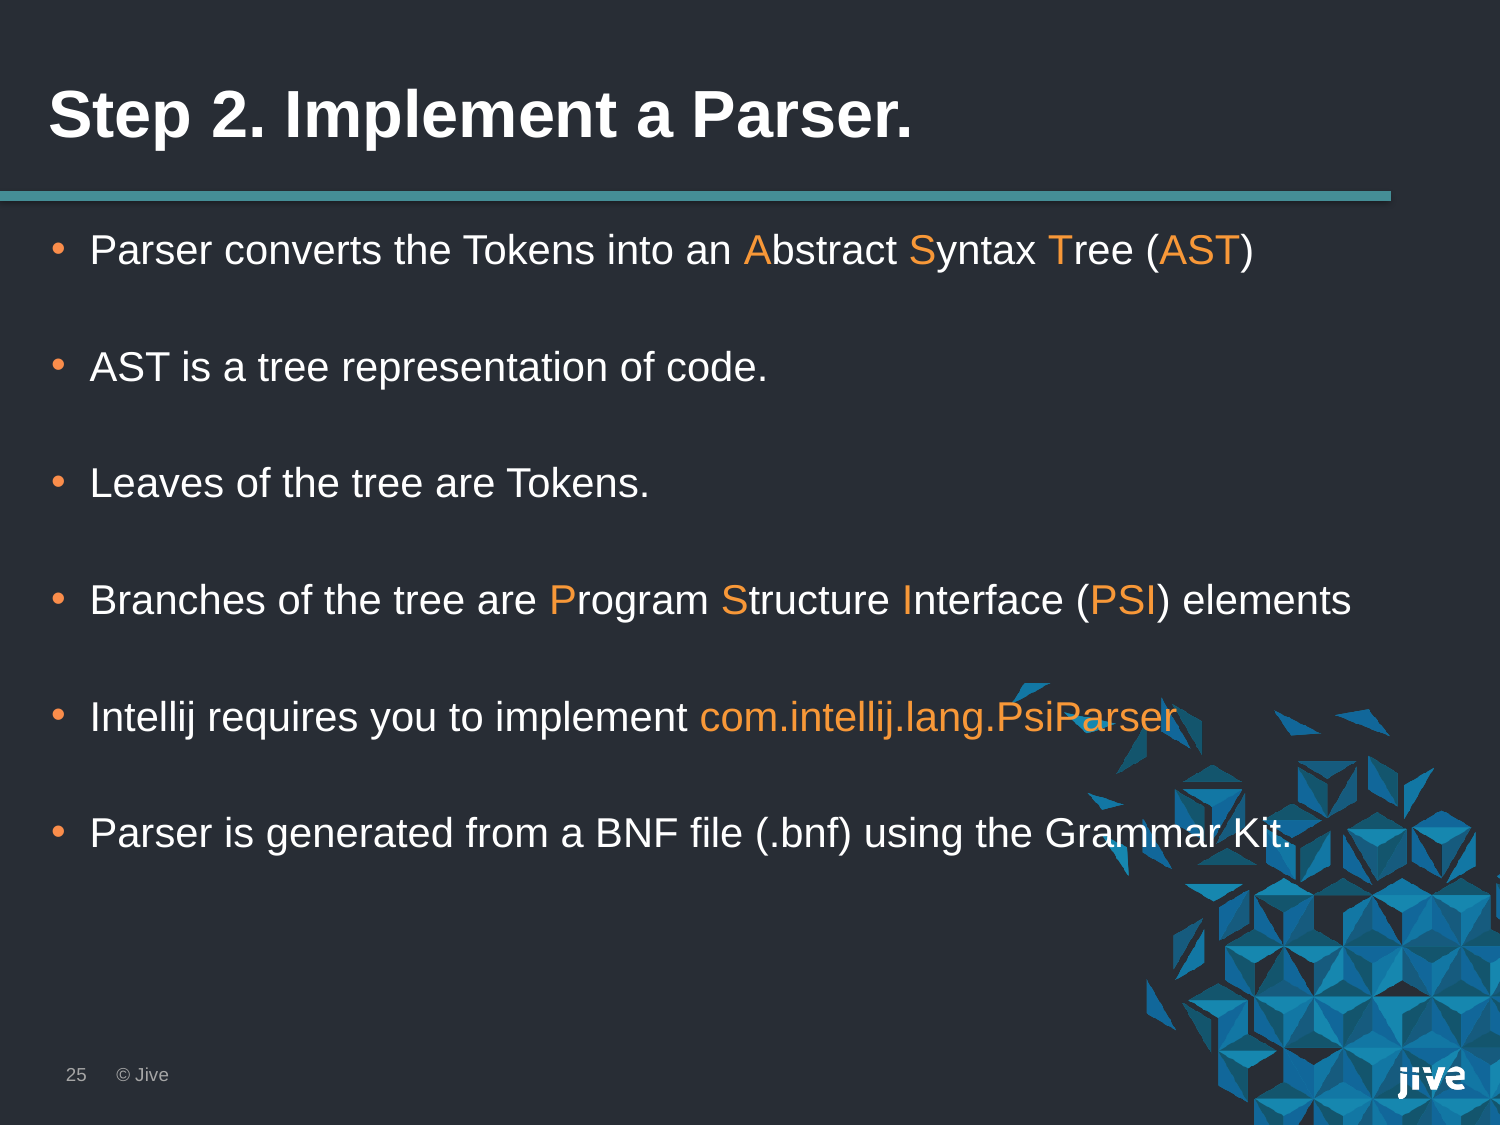

# Step 2. Implement a Parser.
Parser converts the Tokens into an Abstract Syntax Tree (AST)

AST is a tree representation of code.

Leaves of the tree are Tokens.

Branches of the tree are Program Structure Interface (PSI) elements

Intellij requires you to implement com.intellij.lang.PsiParser

Parser is generated from a BNF file (.bnf) using the Grammar Kit.